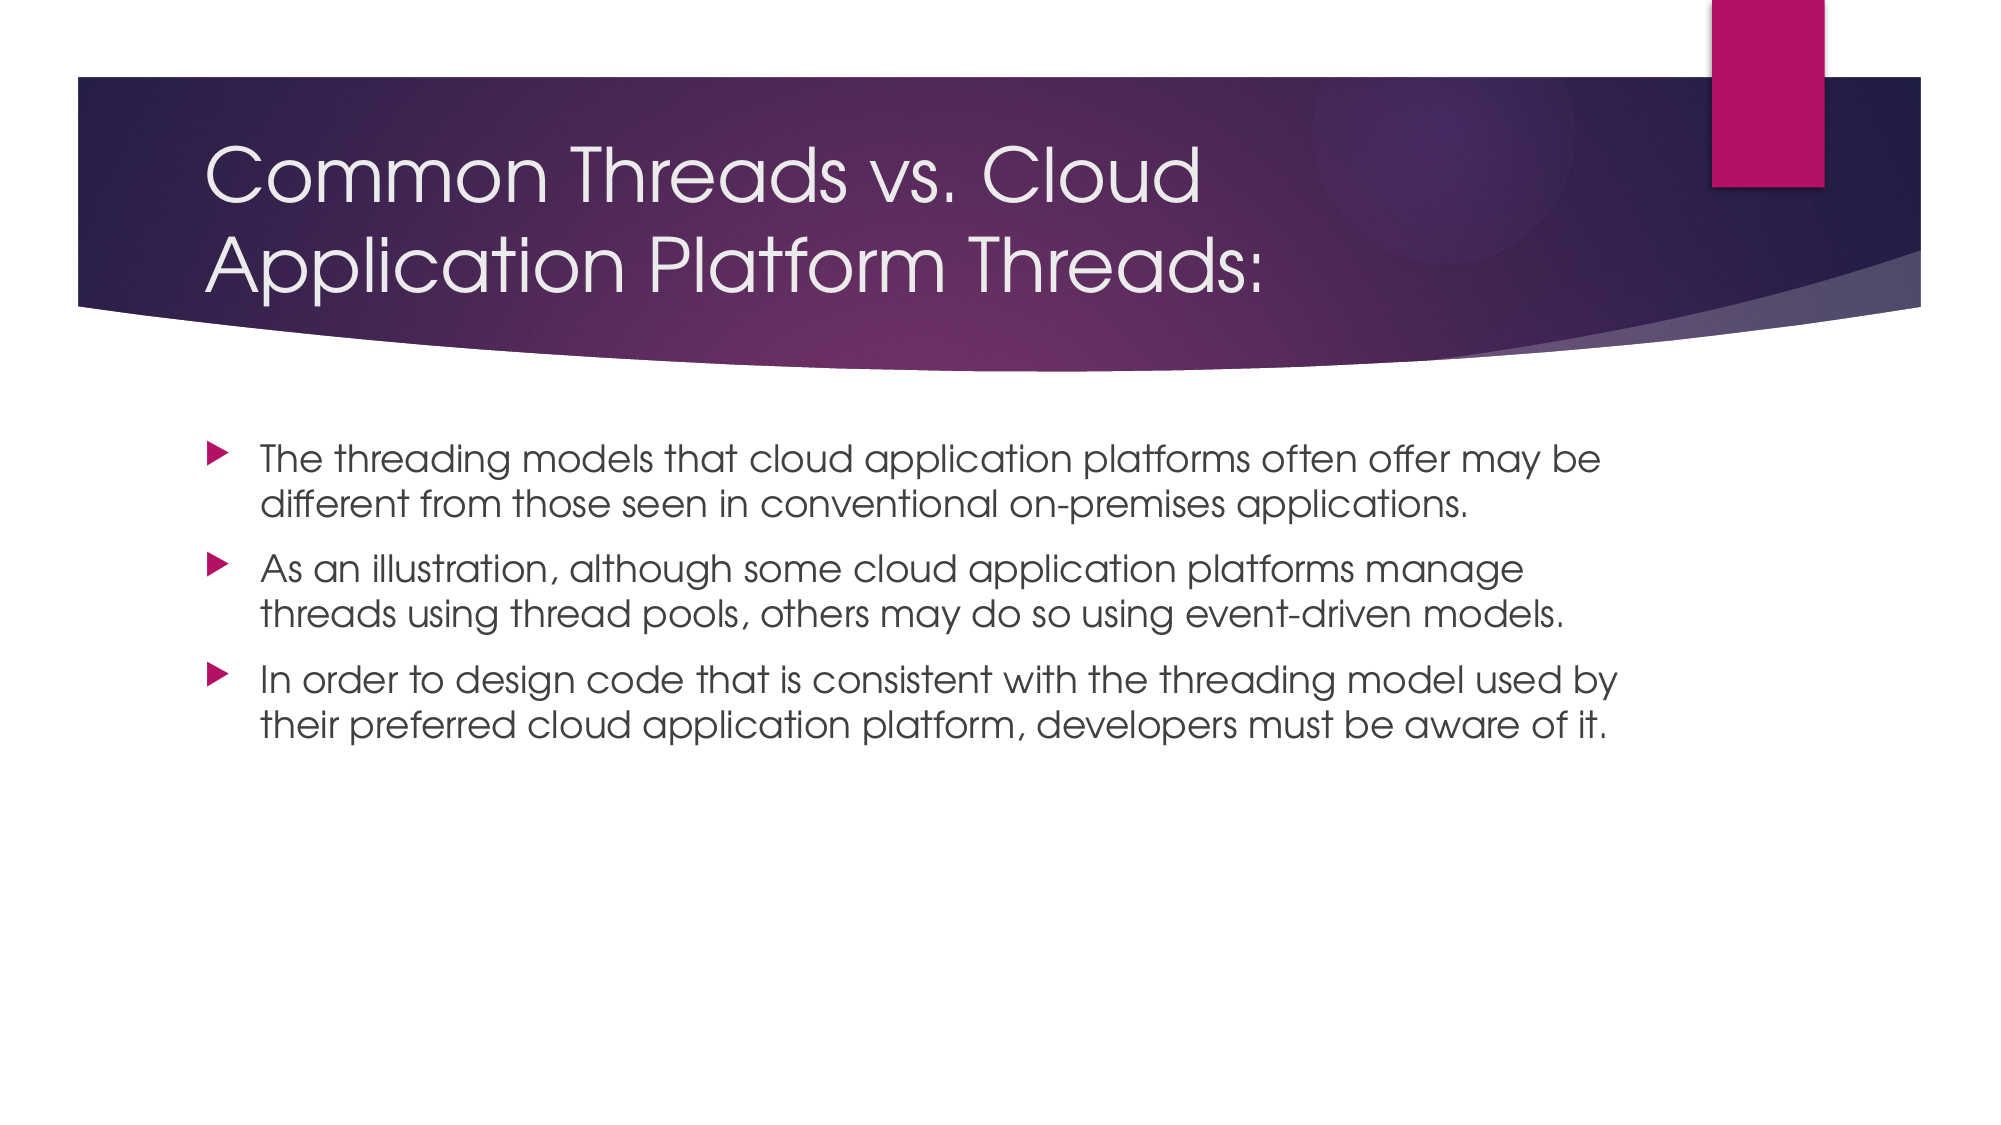

# Common Threads vs. Cloud Application Platform Threads:
The threading models that cloud application platforms often offer may be different from those seen in conventional on-premises applications.
As an illustration, although some cloud application platforms manage threads using thread pools, others may do so using event-driven models.
In order to design code that is consistent with the threading model used by their preferred cloud application platform, developers must be aware of it.